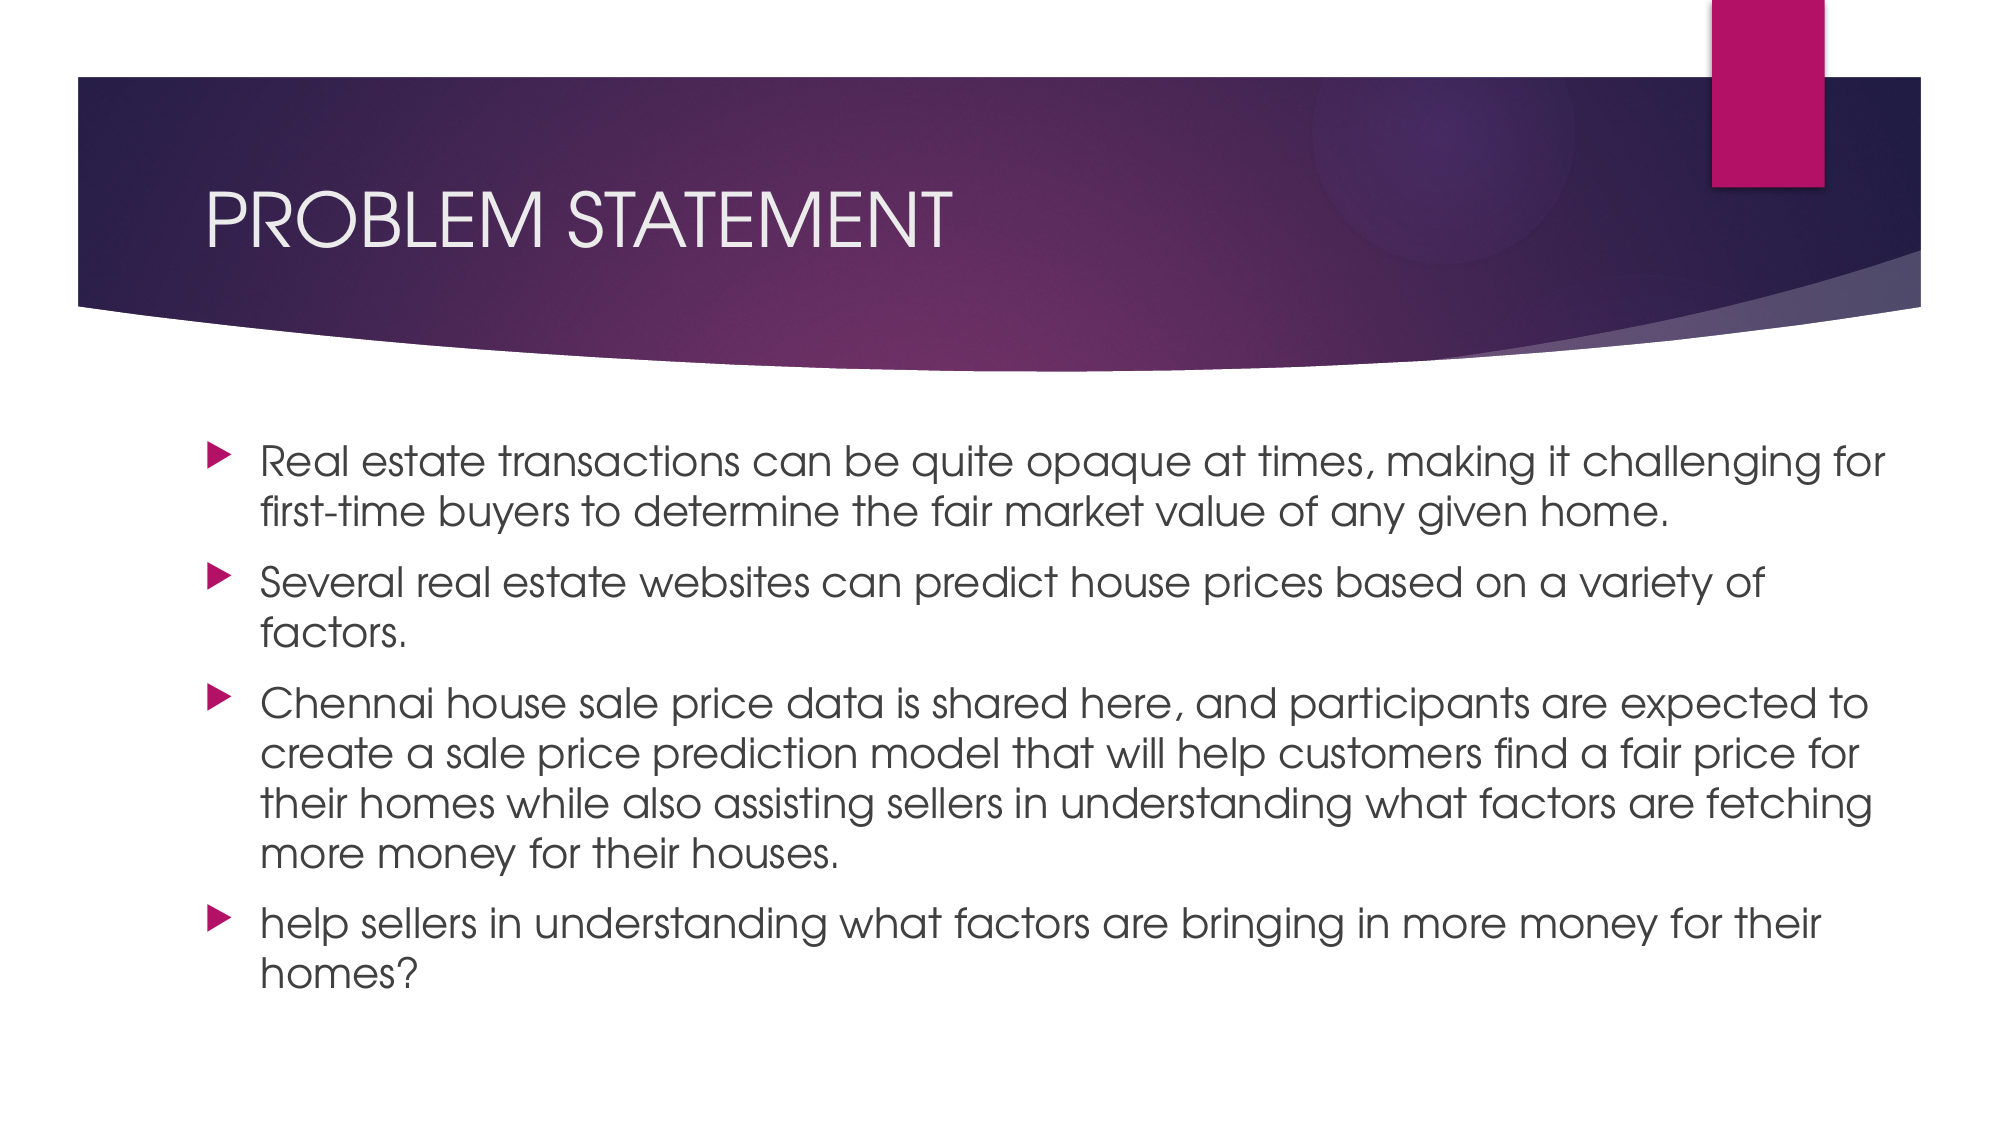

# PROBLEM STATEMENT
Real estate transactions can be quite opaque at times, making it challenging for first-time buyers to determine the fair market value of any given home.
Several real estate websites can predict house prices based on a variety of factors.
Chennai house sale price data is shared here, and participants are expected to create a sale price prediction model that will help customers find a fair price for their homes while also assisting sellers in understanding what factors are fetching more money for their houses.
help sellers in understanding what factors are bringing in more money for their homes?